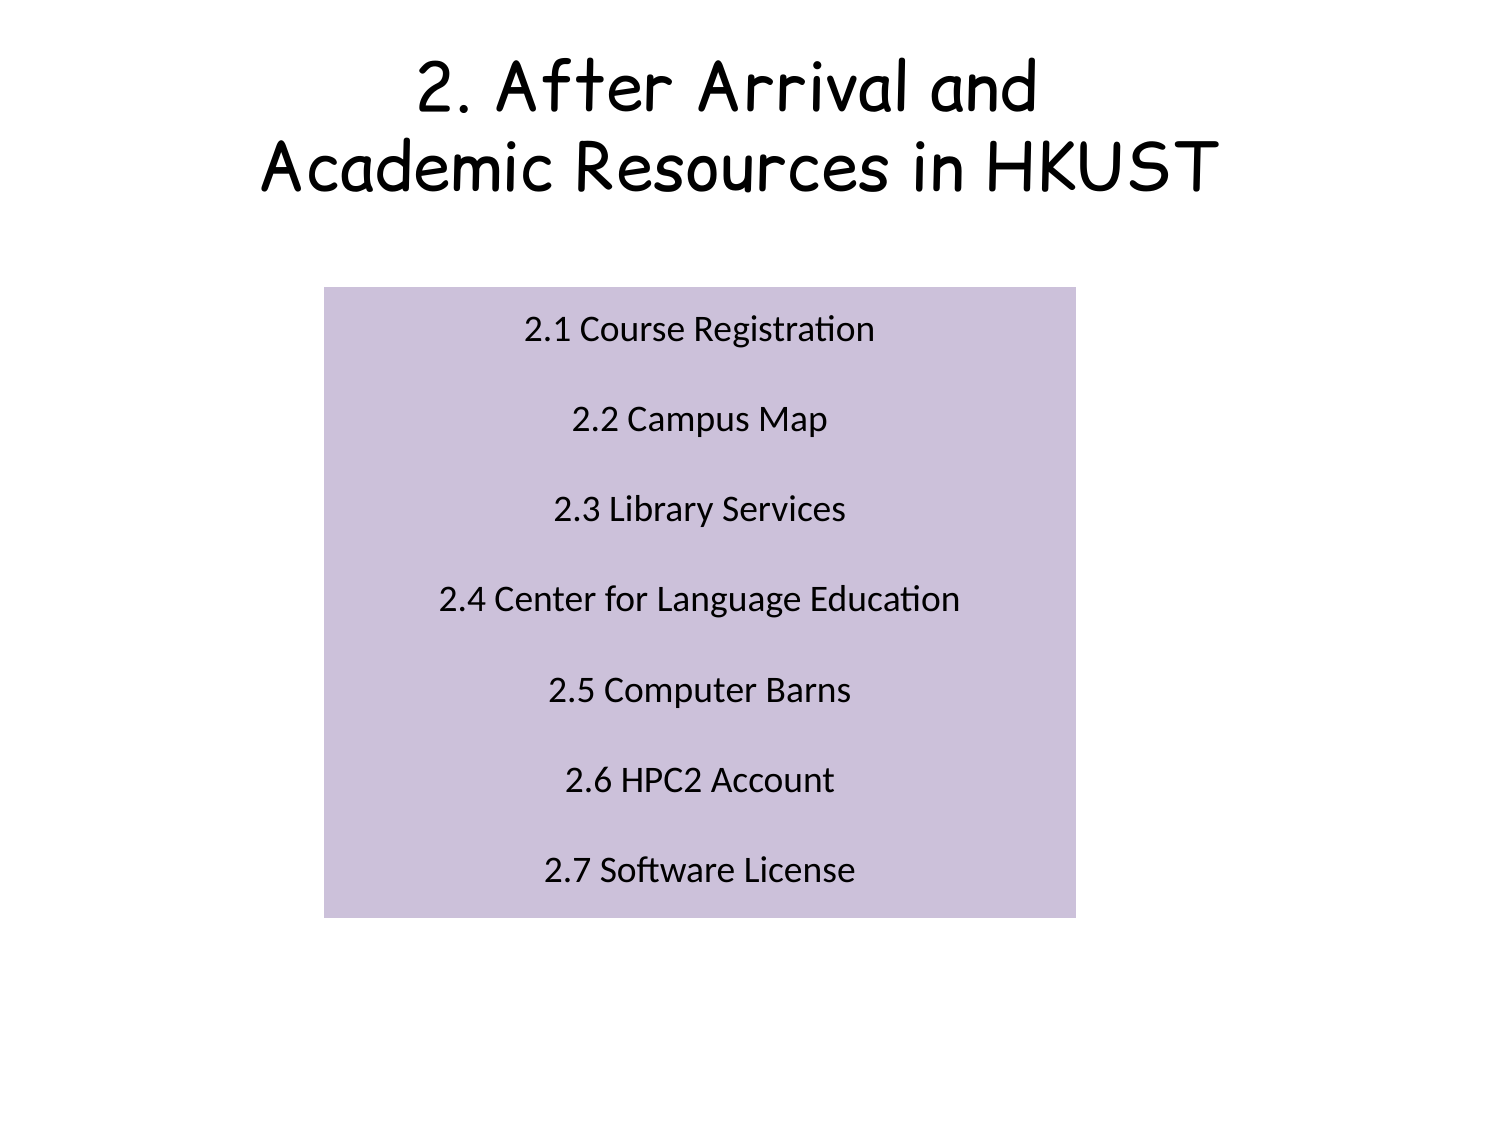

2. After Arrival and
Academic Resources in HKUST
| 2.1 Course Registration |
| --- |
| 2.2 Campus Map |
| 2.3 Library Services |
| 2.4 Center for Language Education |
| 2.5 Computer Barns |
| 2.6 HPC2 Account |
| 2.7 Software License |